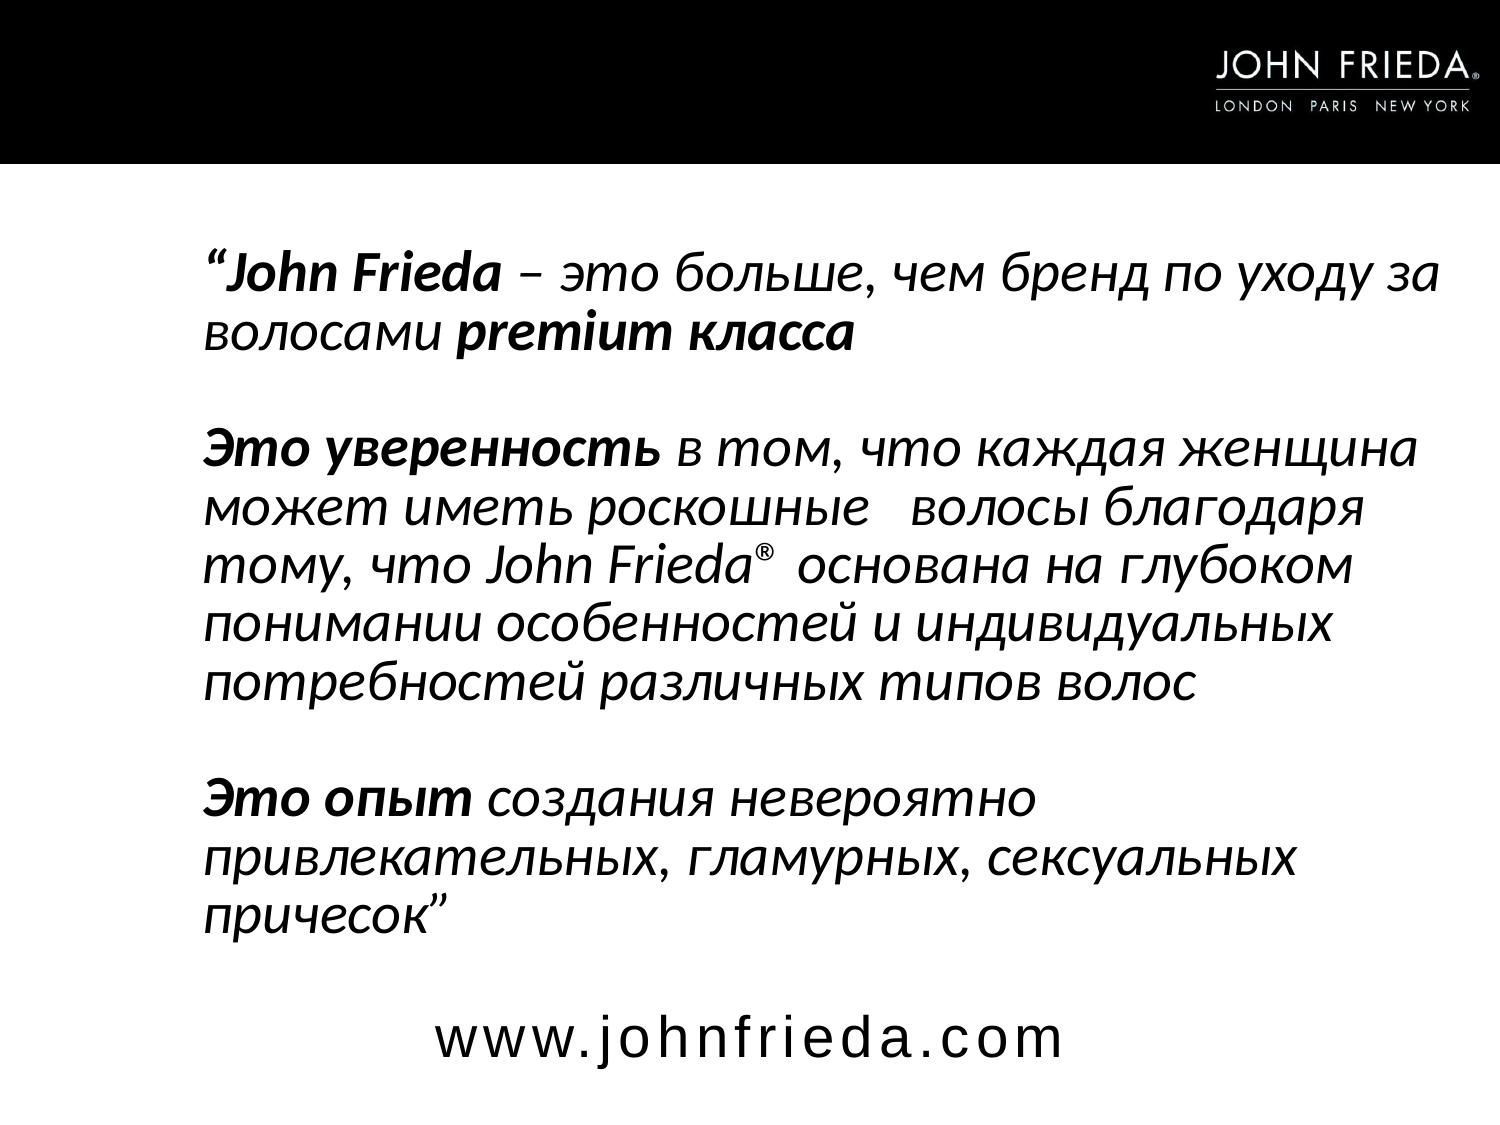

“John Frieda – это больше, чем бренд по уходу за волосами premium класса

Это уверенность в том, что каждая женщина может иметь роскошные   волосы благодаря тому, что John Frieda® основана на глубоком понимании особенностей и индивидуальных потребностей различных типов волос

Это опыт создания невероятно привлекательных, гламурных, сексуальных причесок”

www.johnfrieda.com